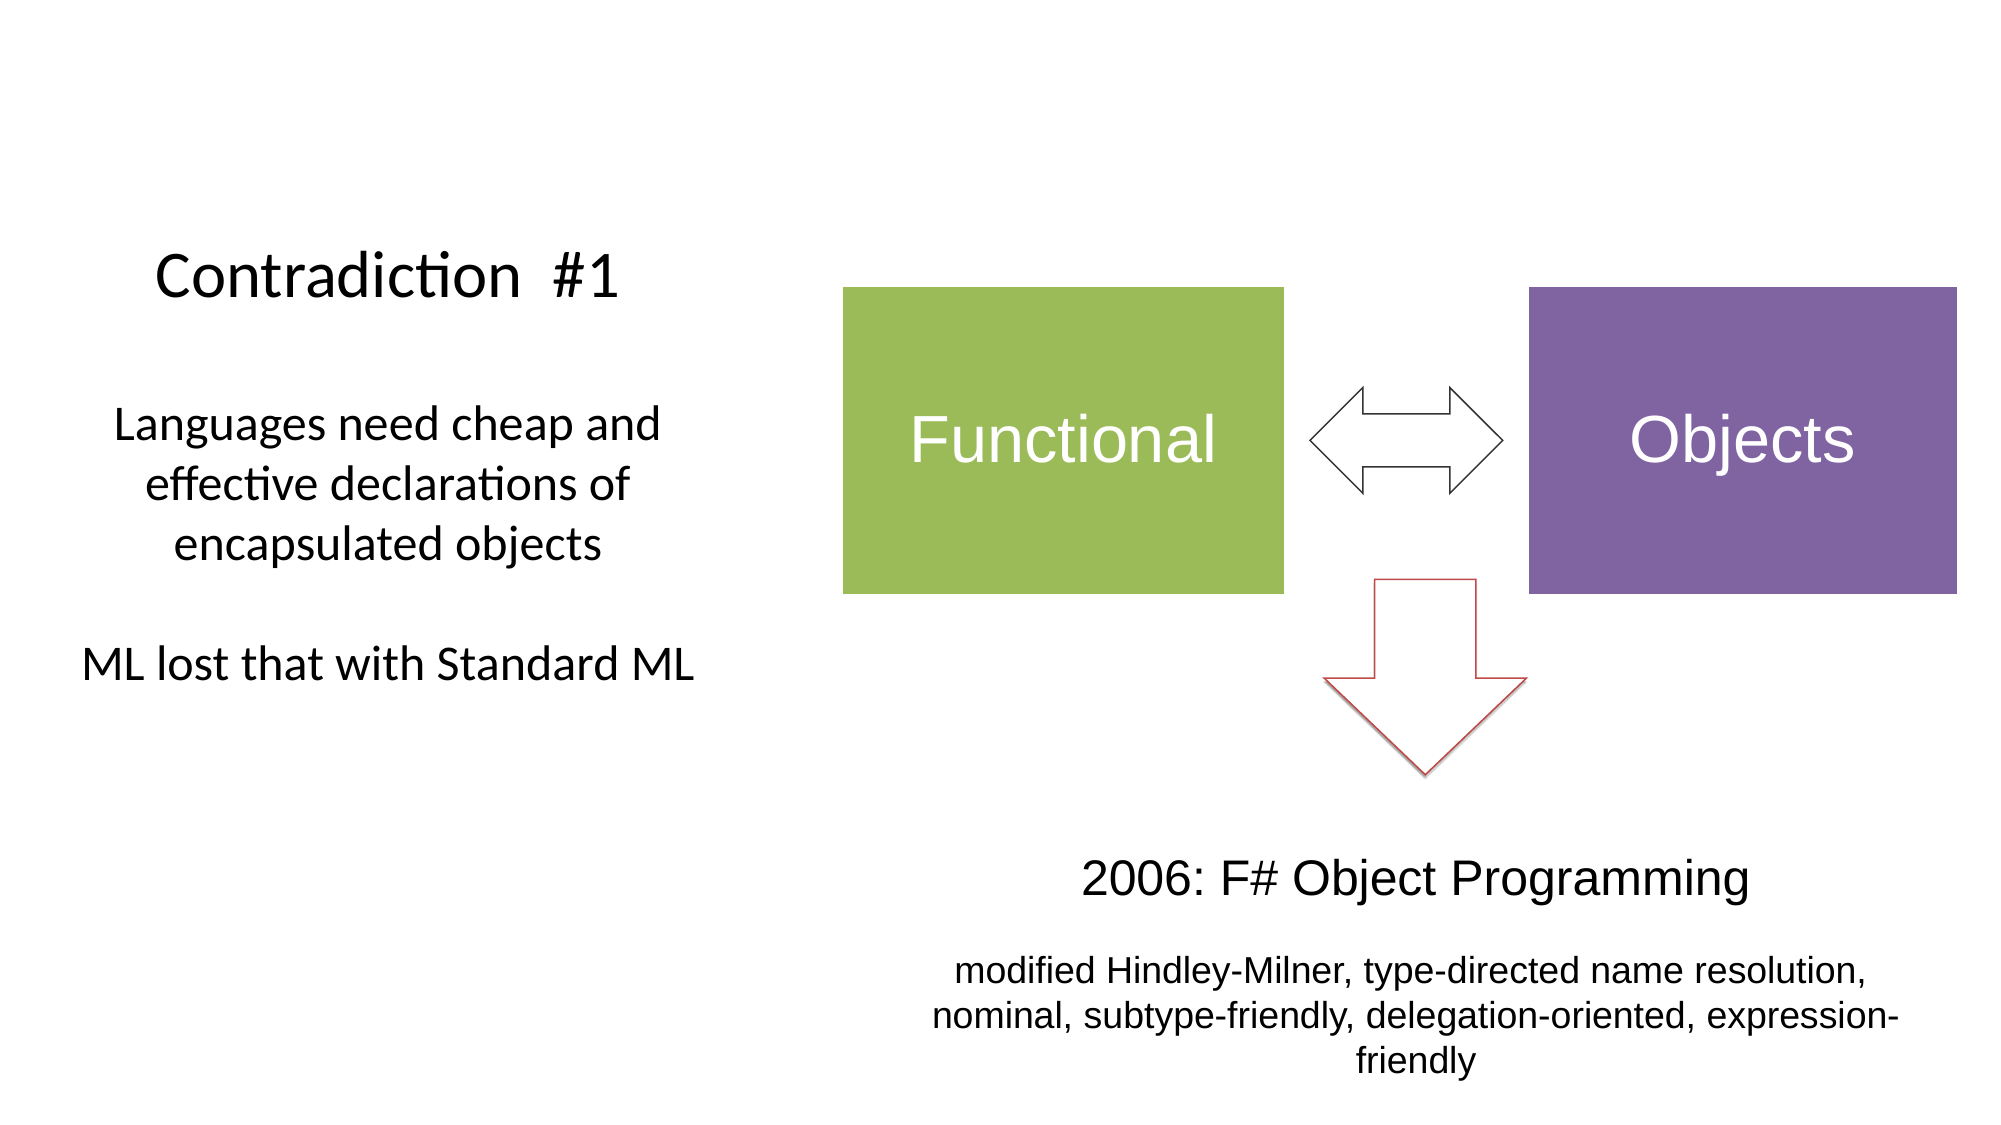

Contradiction  #1

Languages need cheap and effective declarations of encapsulated objects

ML lost that with Standard ML

Functional
Objects

2006: F# Object Programming

modified Hindley-Milner, type-directed name resolution,
nominal, subtype-friendly, delegation-oriented, expression-friendly